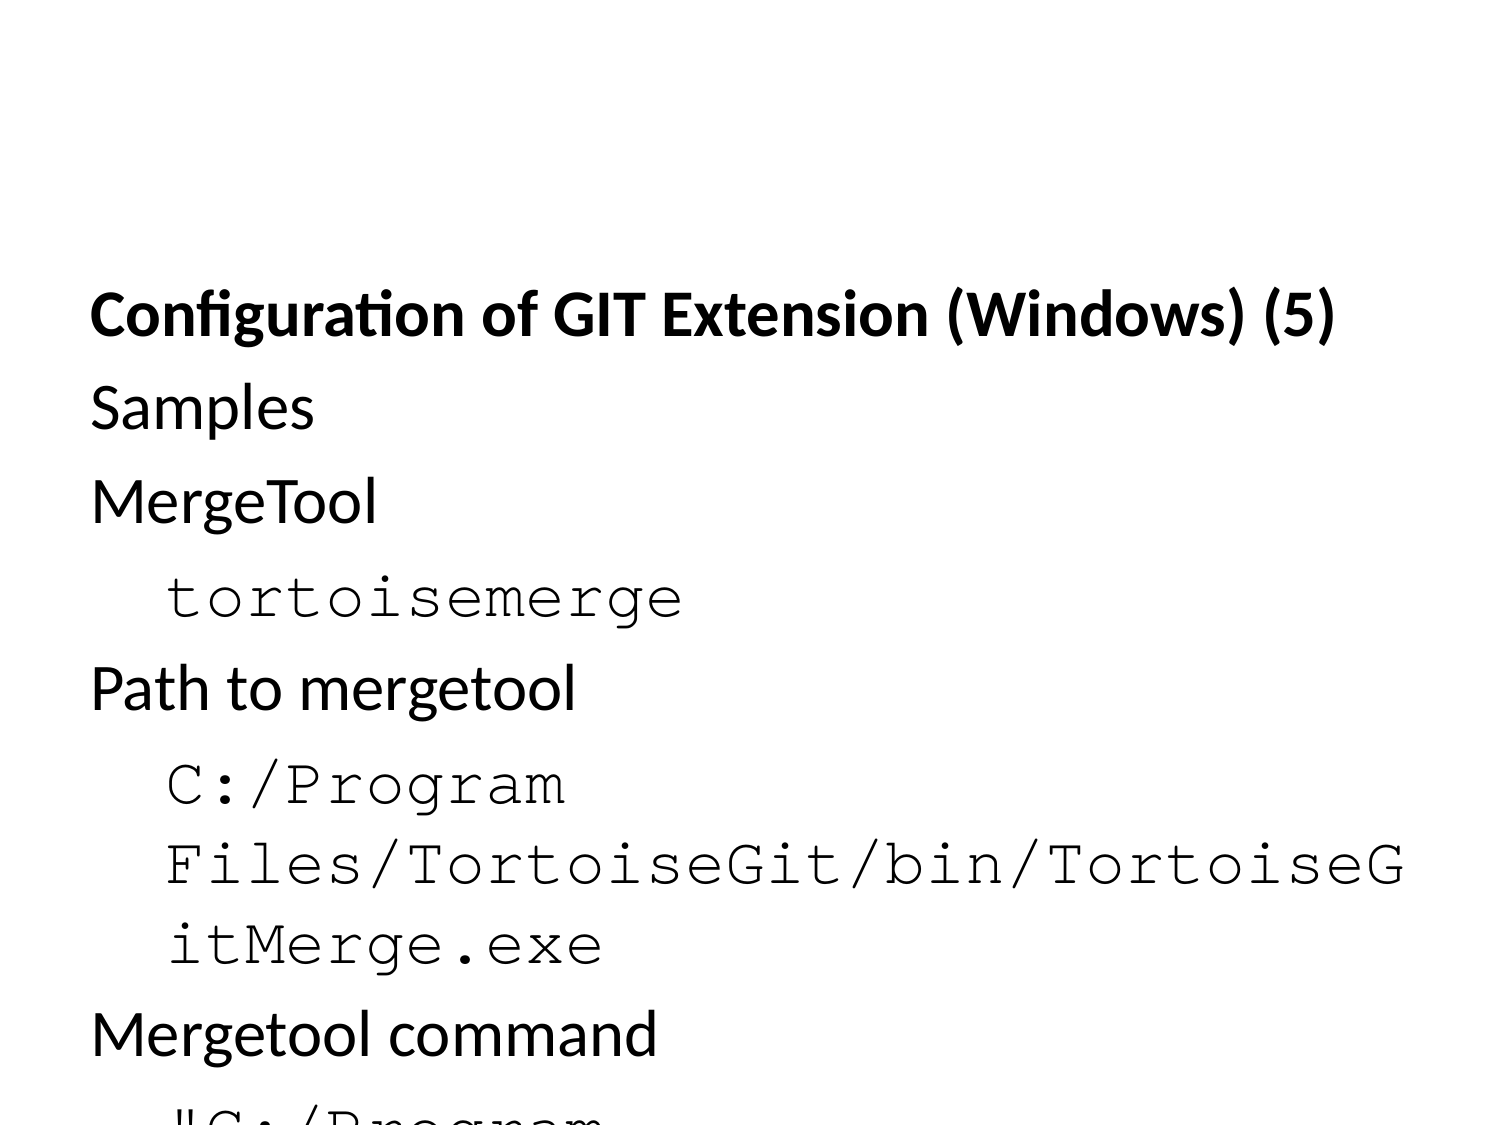

Configuration of GIT Extension (Windows) (5)
Samples
MergeTool
tortoisemerge
Path to mergetool
C:/Program Files/TortoiseGit/bin/TortoiseGitMerge.exe
Mergetool command
"C:/Program Files/TortoiseGit/bin/TortoiseGitMerge.exe" -base:"$BASE" -mine:"$LOCAL" -theirs:"$REMOTE" -merged:"$MERGED"